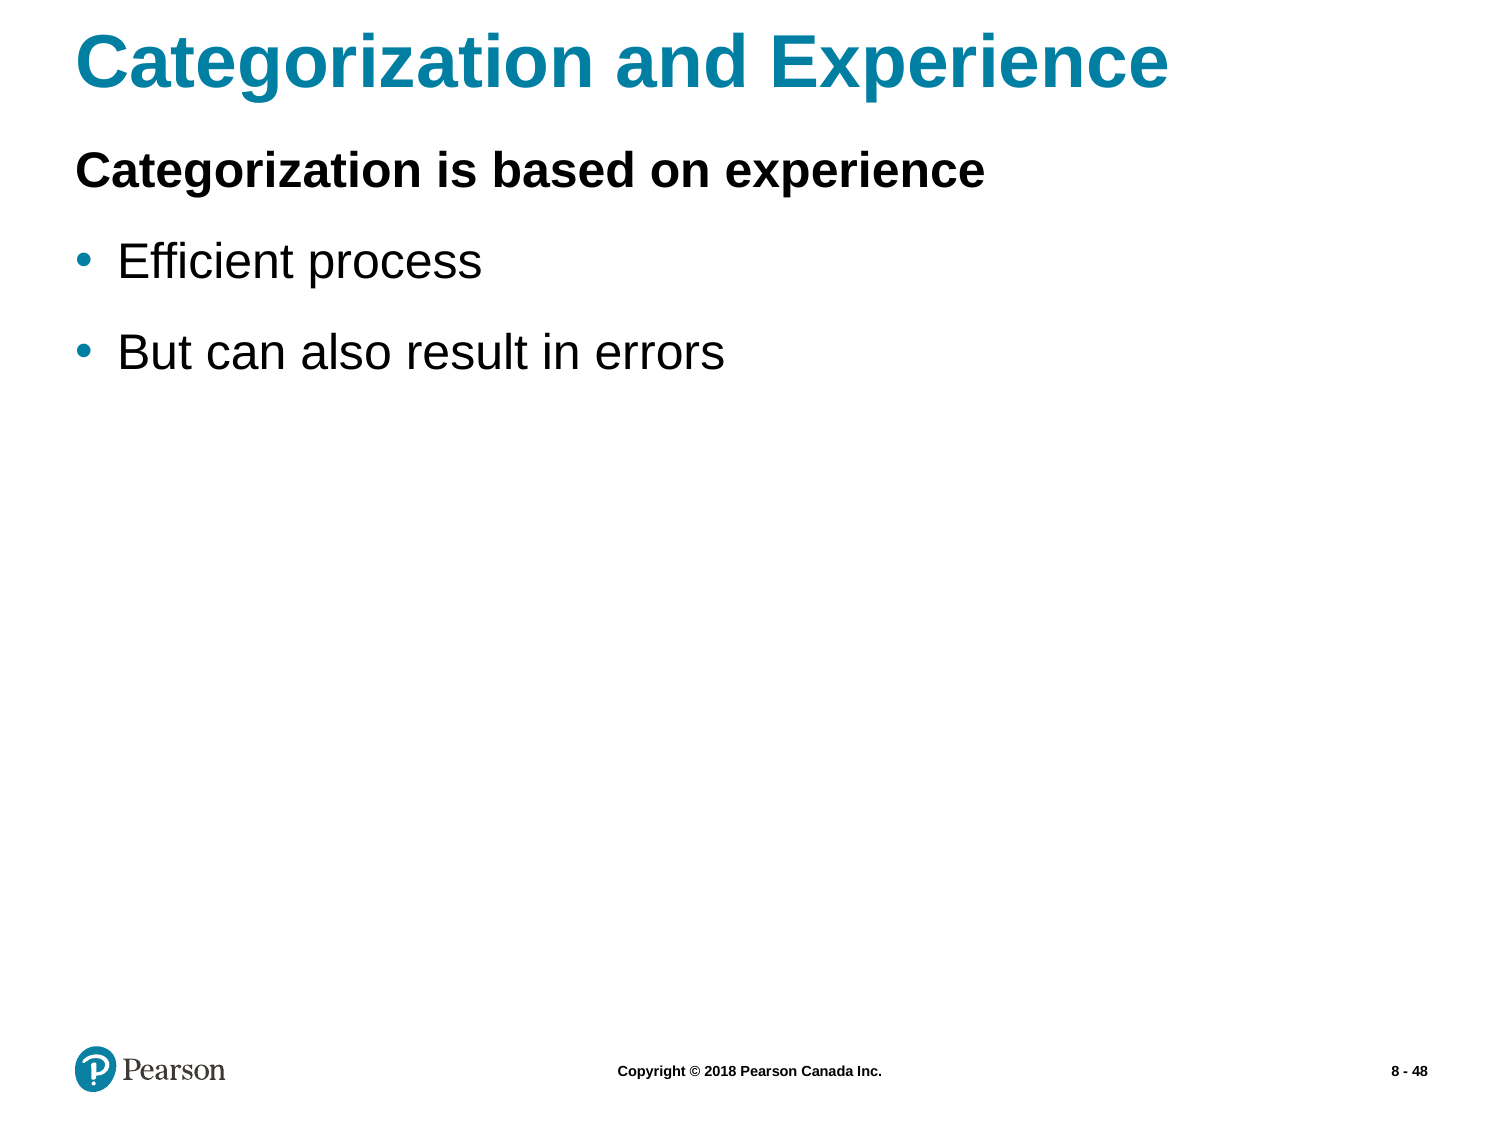

# Categorization and Experience
Categorization is based on experience
Efficient process
But can also result in errors